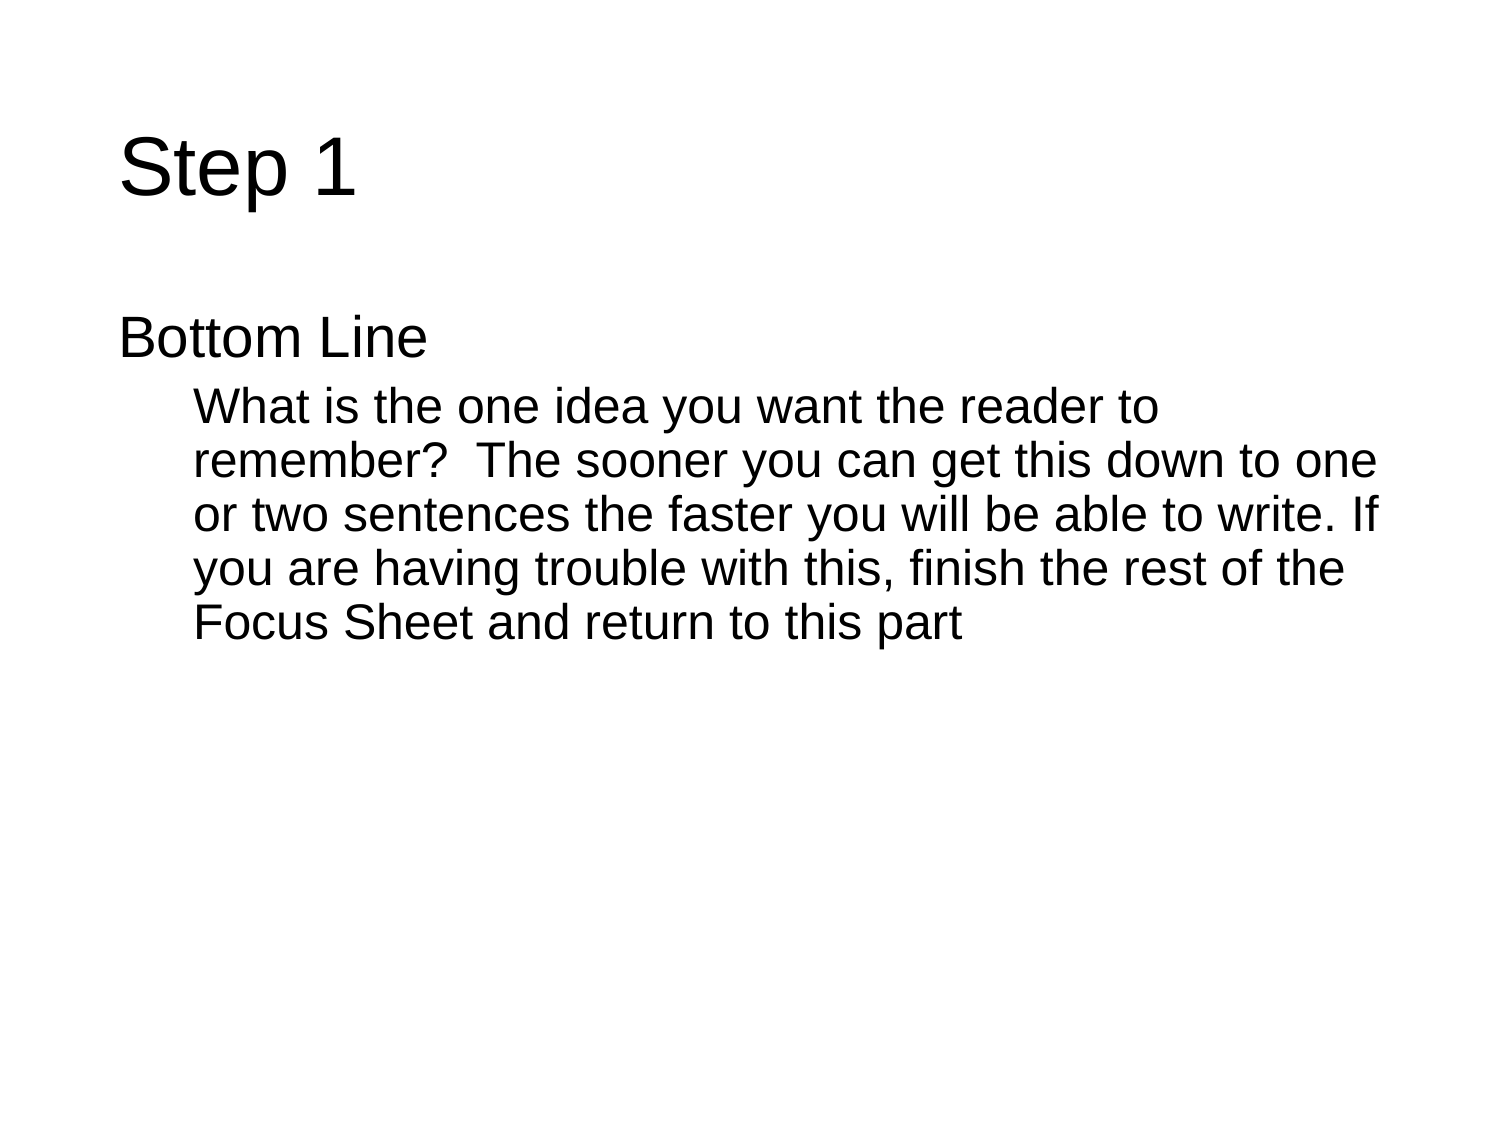

# Step 1
Bottom Line
What is the one idea you want the reader to remember?  The sooner you can get this down to one or two sentences the faster you will be able to write. If you are having trouble with this, finish the rest of the Focus Sheet and return to this part